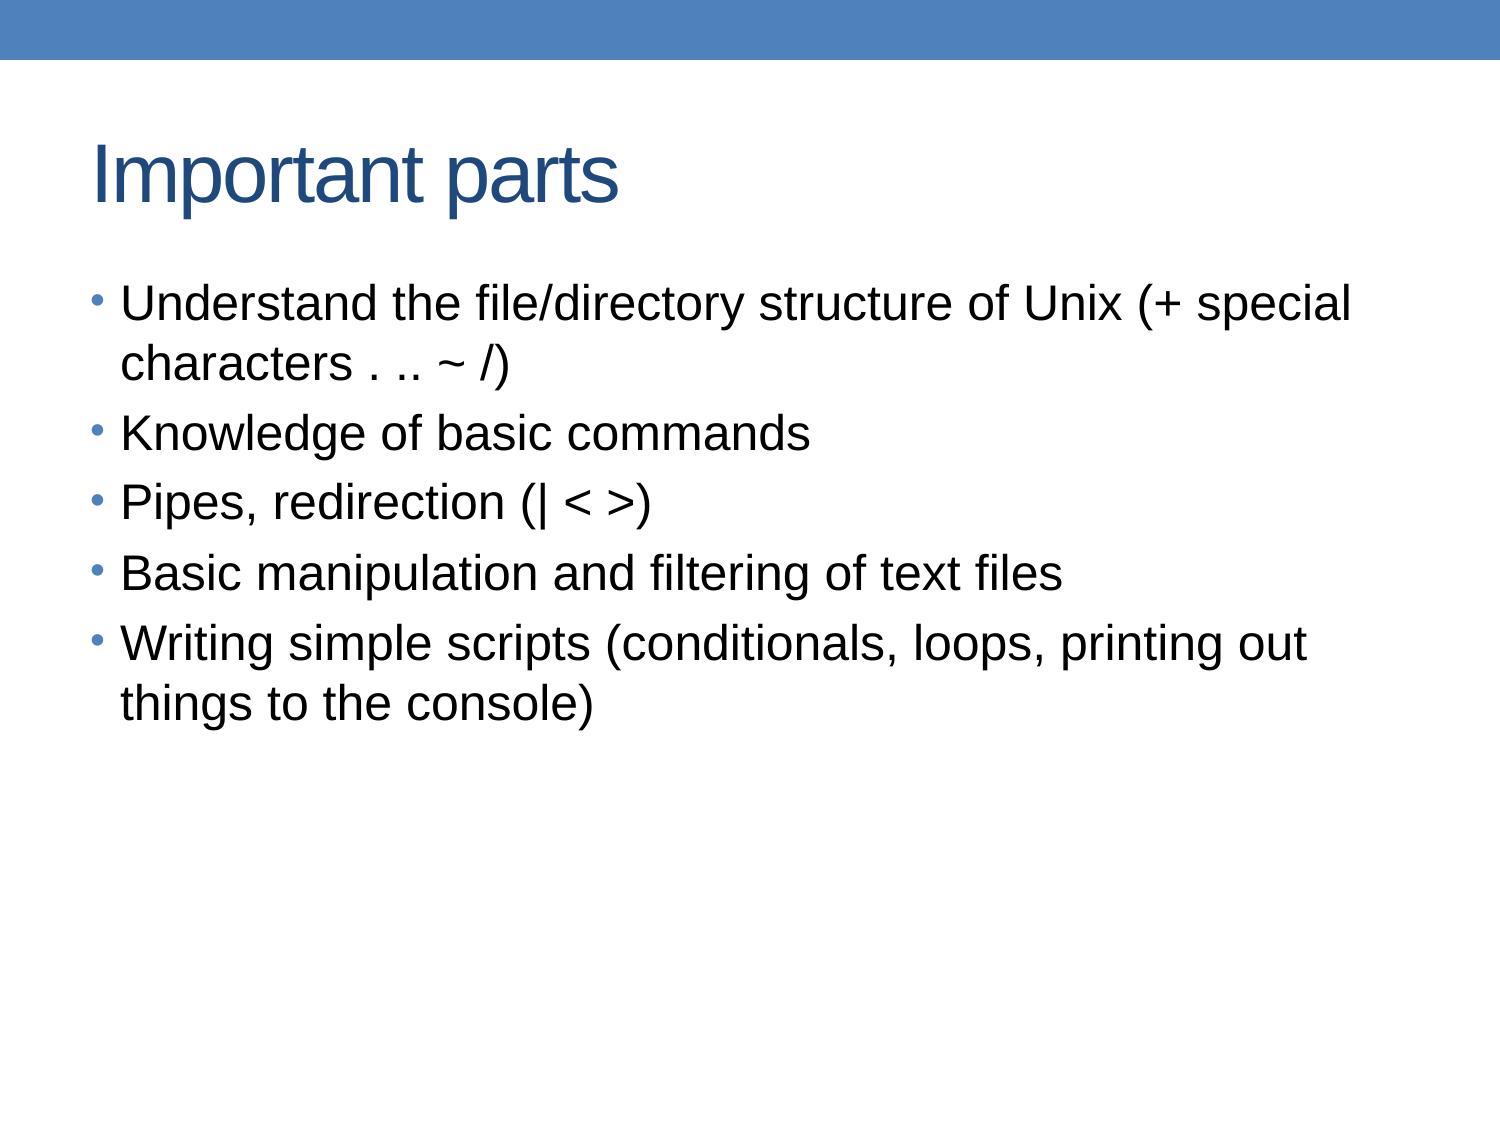

# Important parts
Understand the file/directory structure of Unix (+ special characters . .. ~ /)
Knowledge of basic commands
Pipes, redirection (| < >)
Basic manipulation and filtering of text files
Writing simple scripts (conditionals, loops, printing out things to the console)